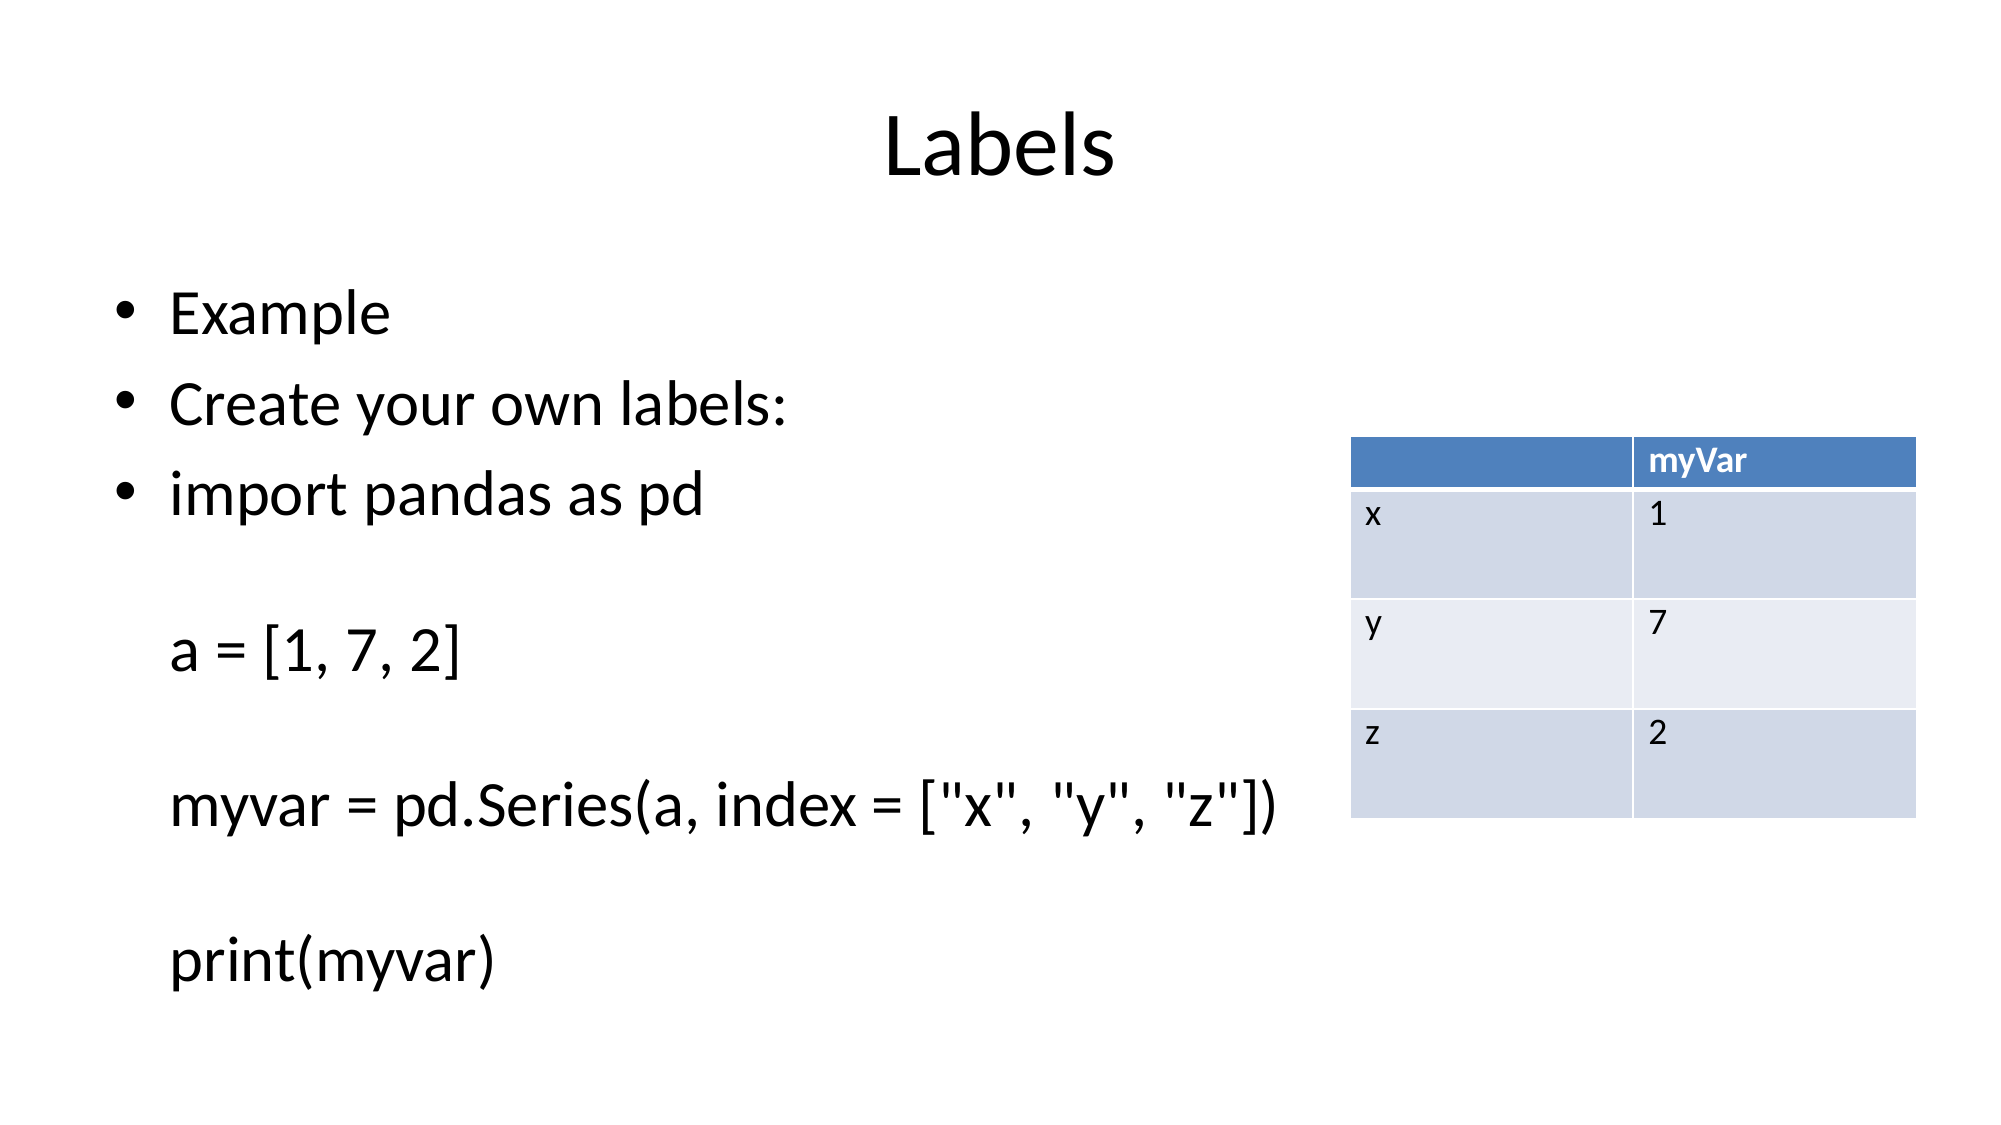

# Labels
Example
Create your own labels:
import pandas as pd
a = [1, 7, 2]
myvar = pd.Series(a, index = ["x", "y", "z"])
print(myvar)

|  | myVar |
| --- | --- |
| x | 1 |
| y | 7 |
| z | 2 |